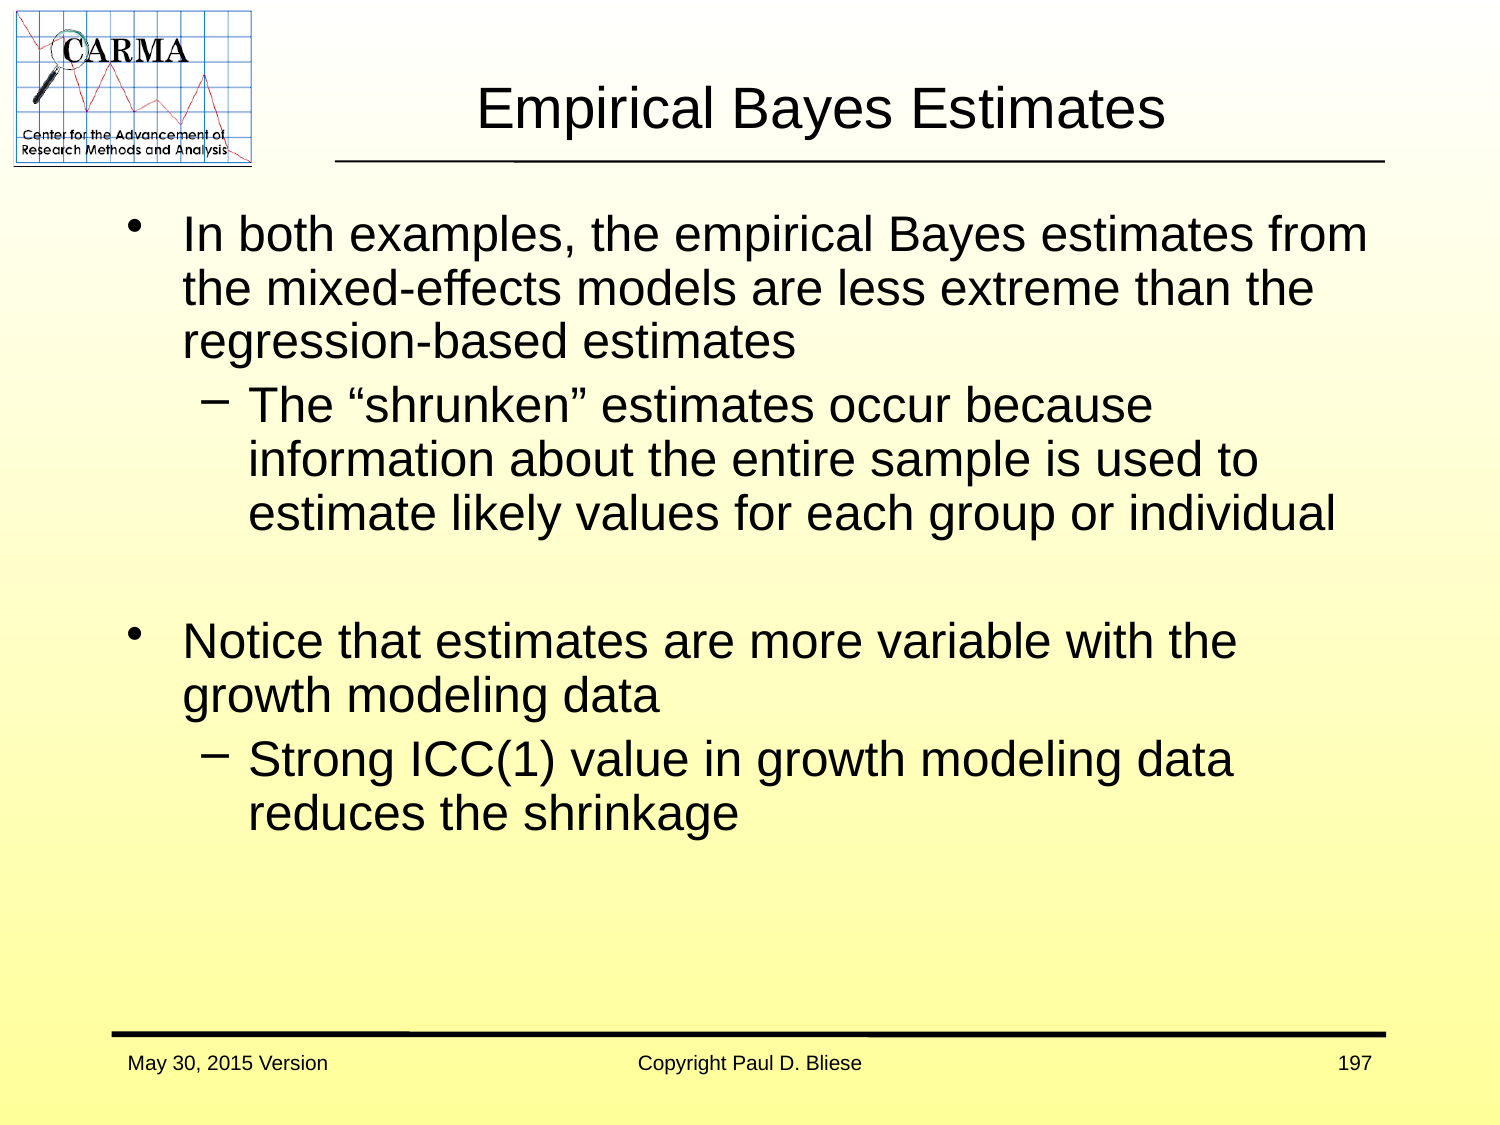

# Empirical Bayes Estimates
In both examples, the empirical Bayes estimates from the mixed-effects models are less extreme than the regression-based estimates
The “shrunken” estimates occur because information about the entire sample is used to estimate likely values for each group or individual

Notice that estimates are more variable with the growth modeling data
Strong ICC(1) value in growth modeling data reduces the shrinkage
May 30, 2015 Version
Copyright Paul D. Bliese
197